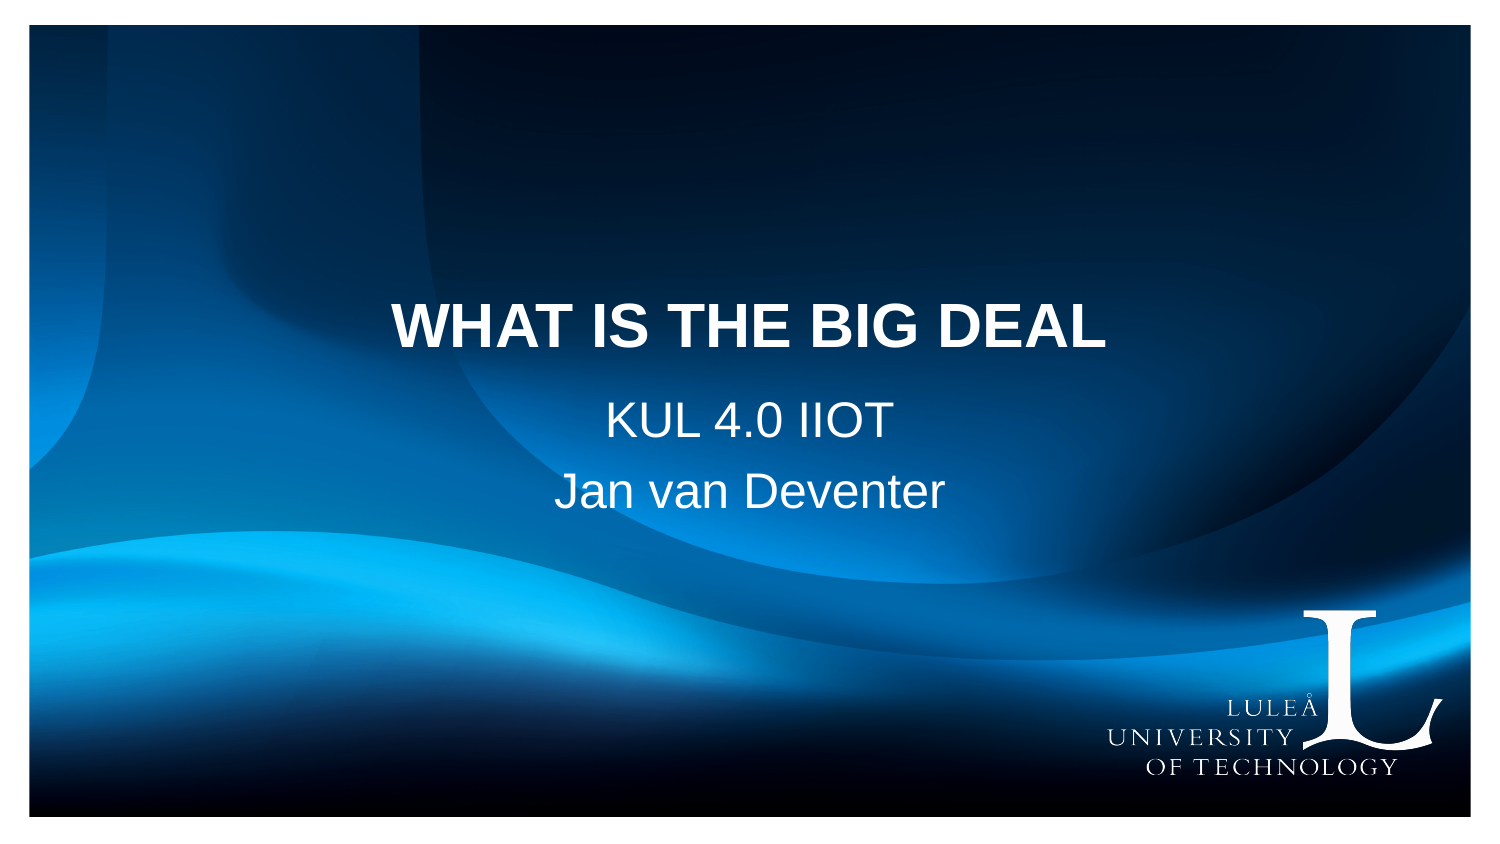

# What is the big deal
KUL 4.0 IIOT
Jan van Deventer